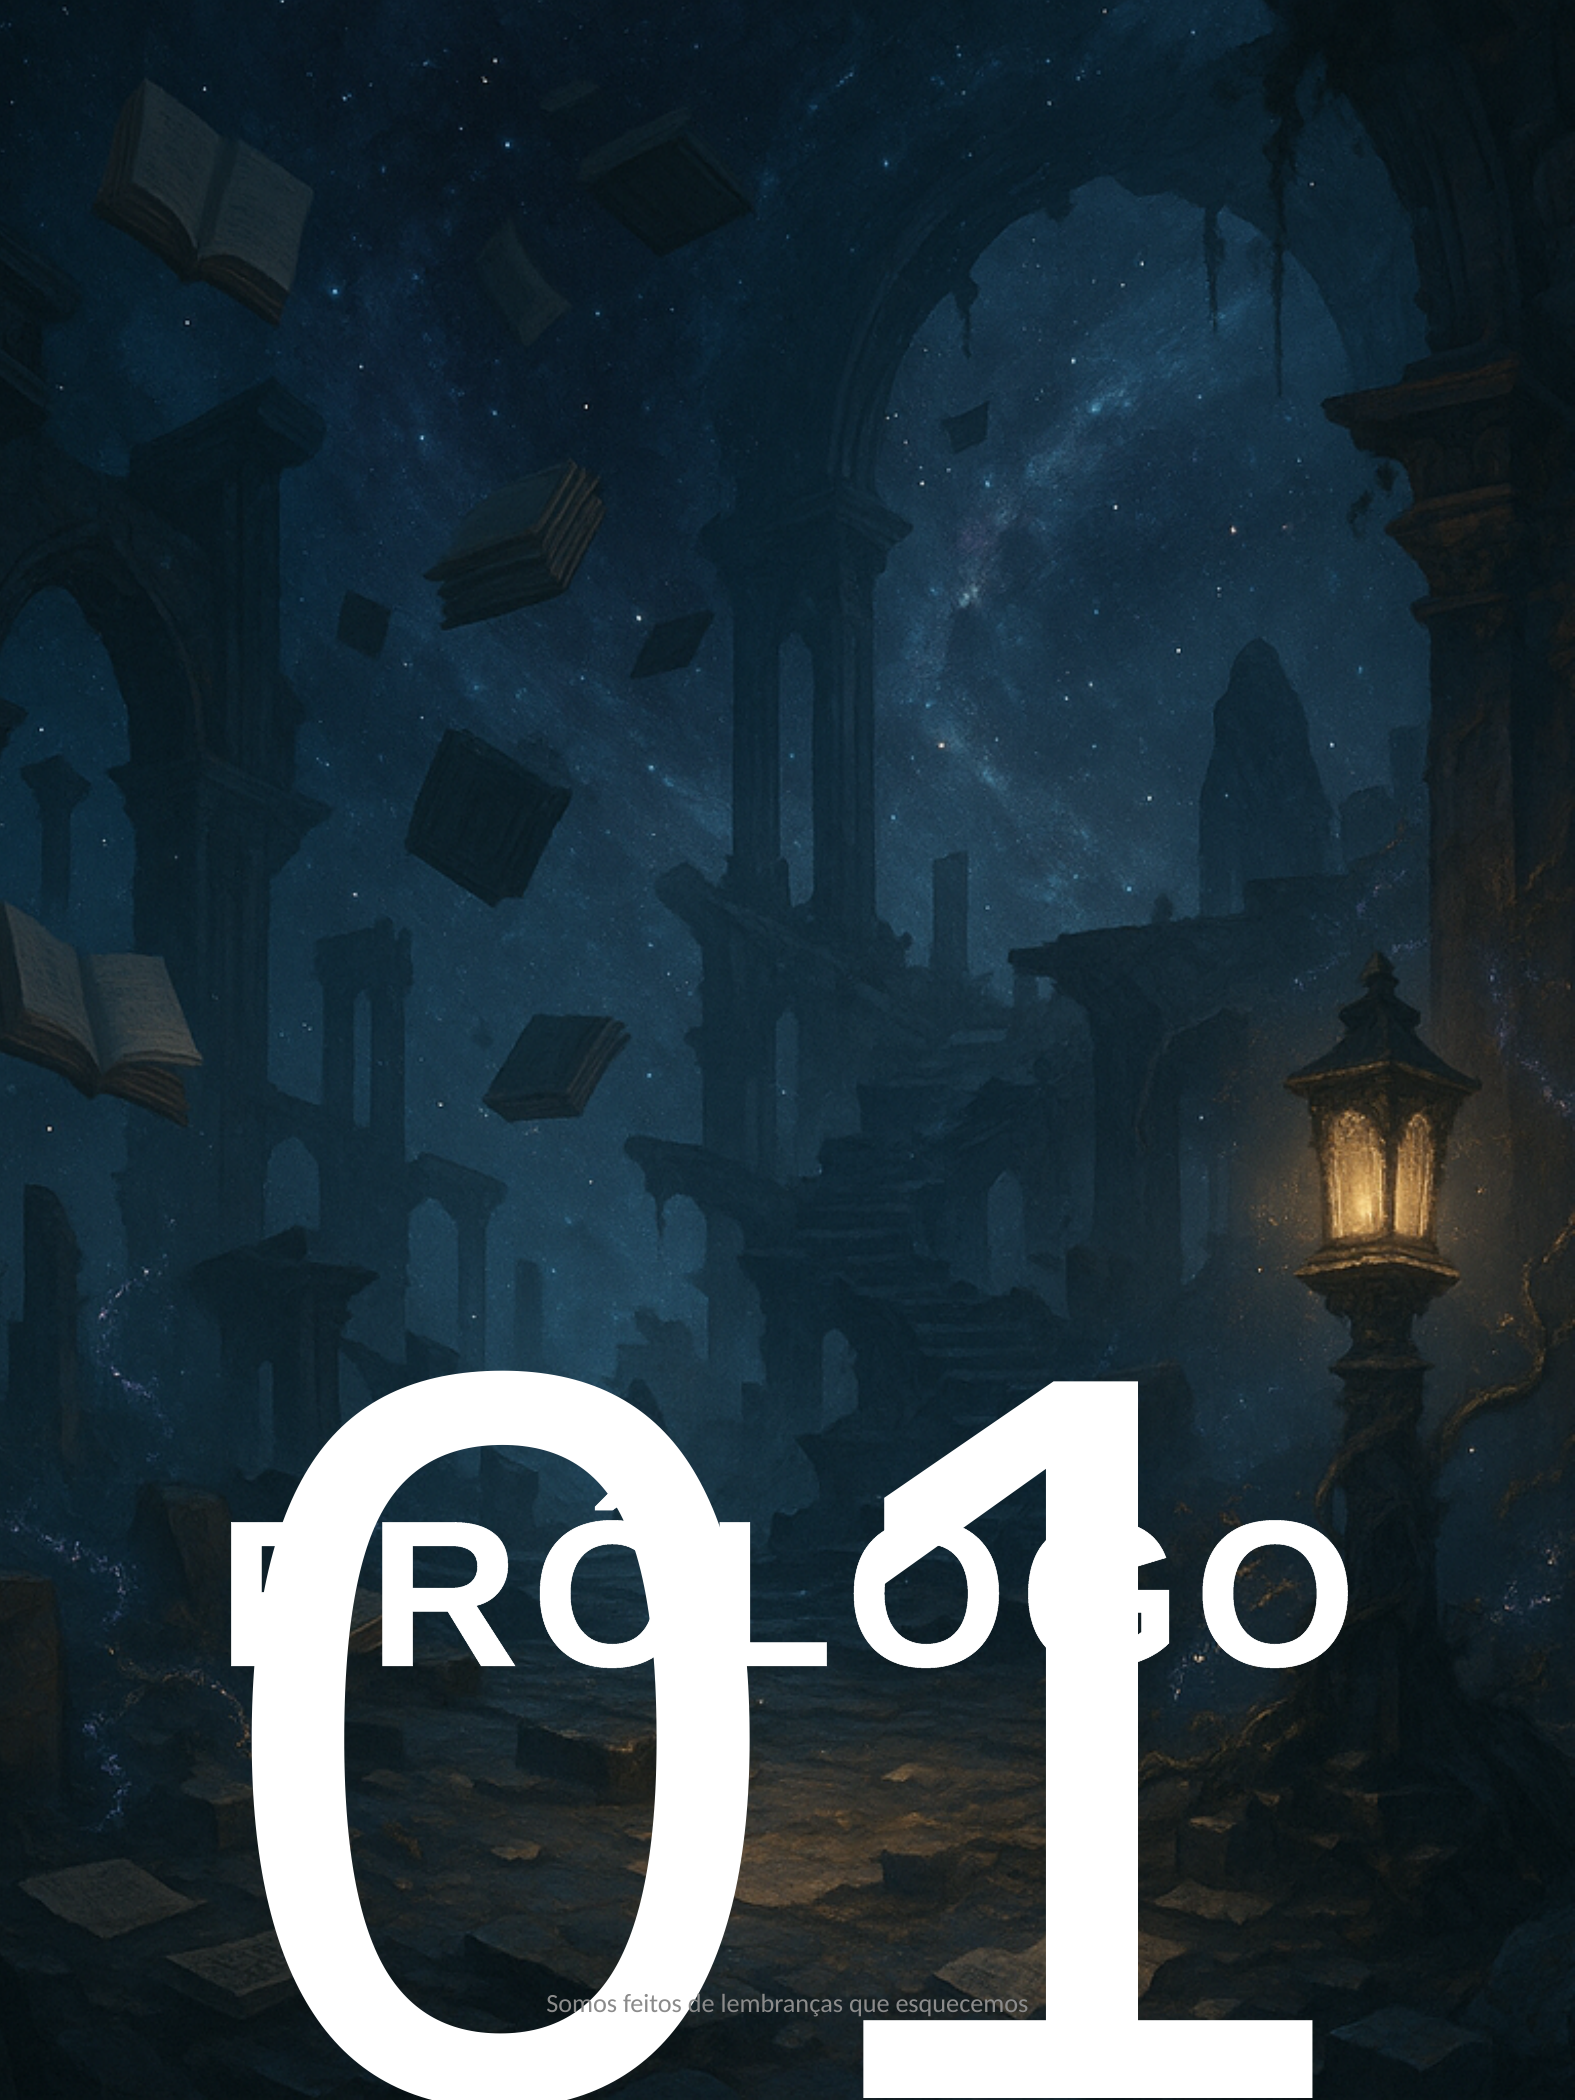

01
PRÓLOGO
Somos feitos de lembranças que esquecemos
3